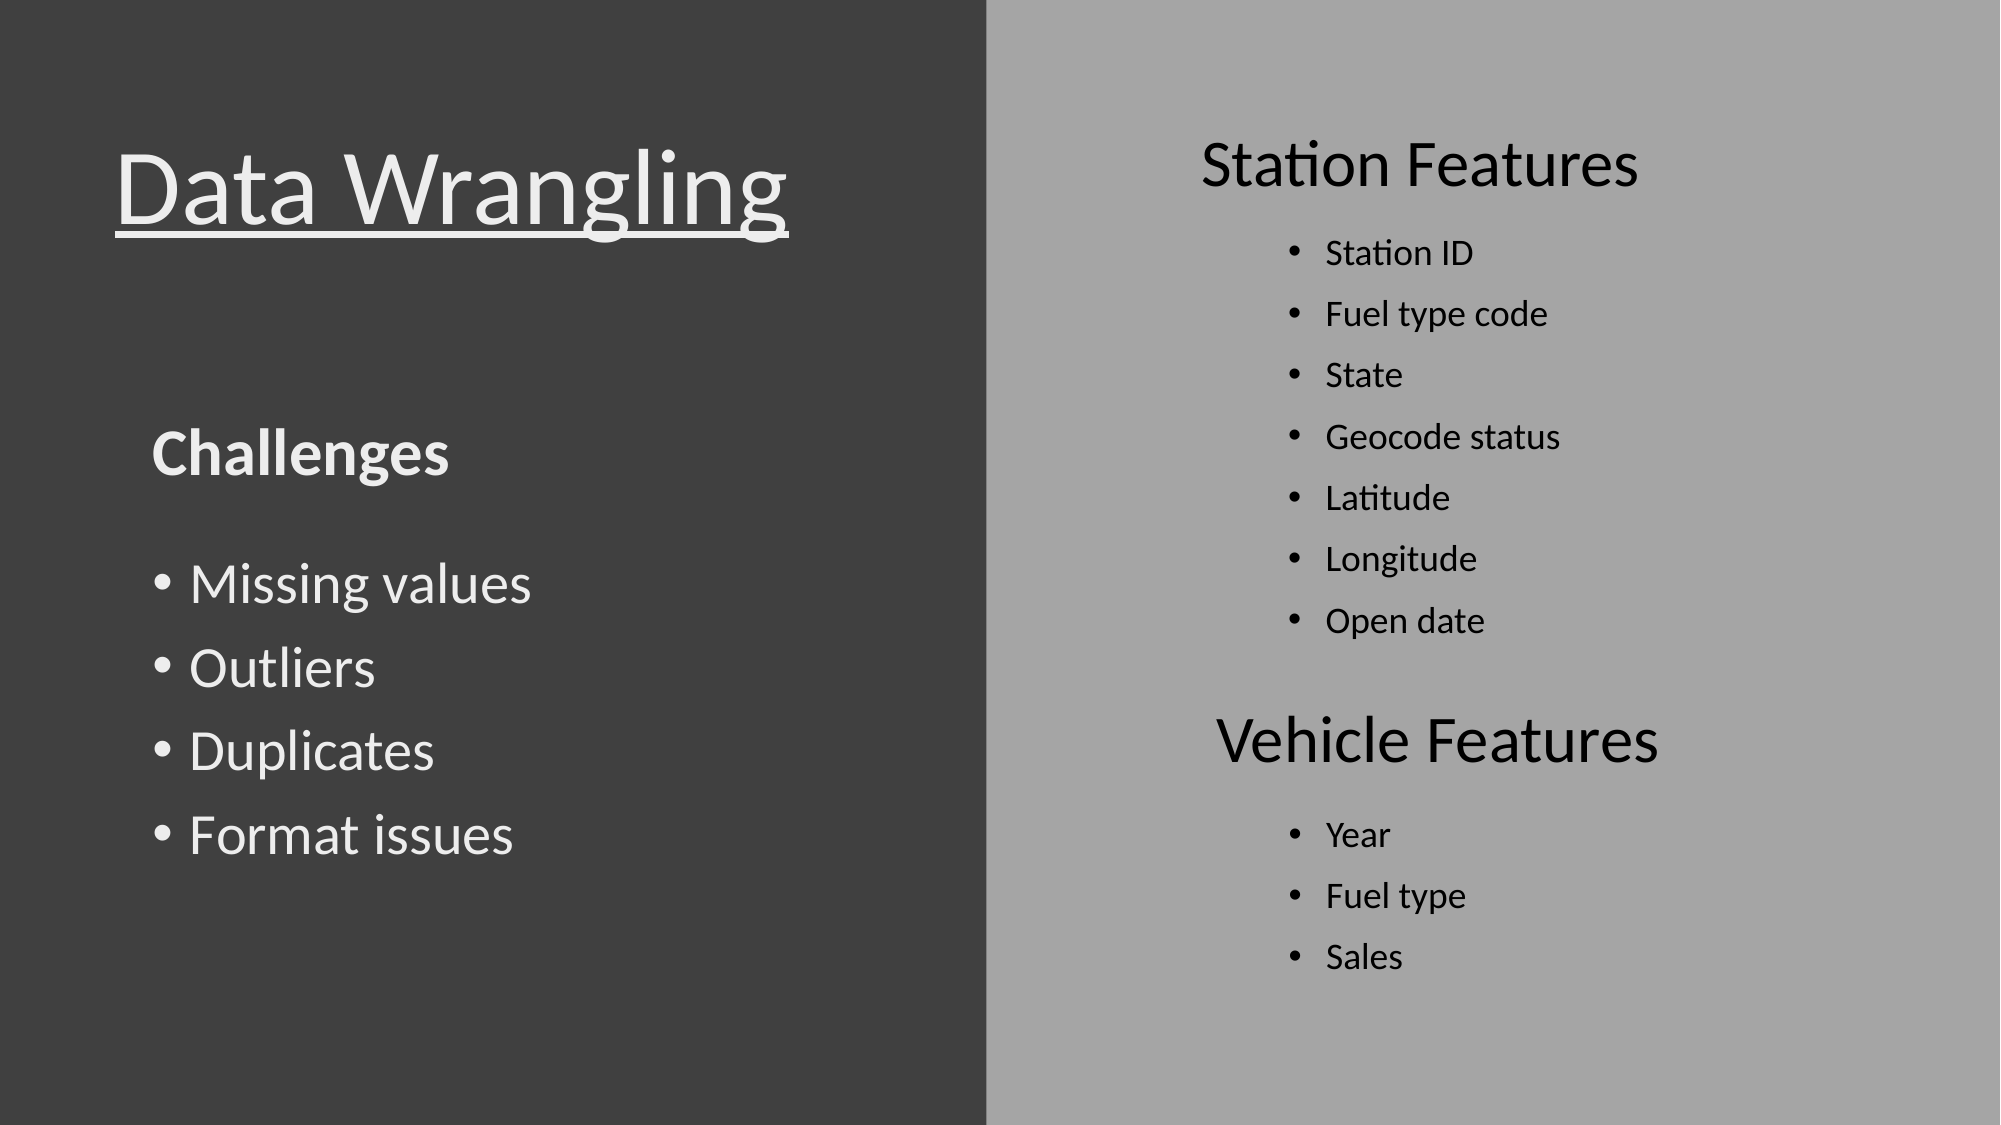

# Data Wrangling
Station Features
Station ID
Fuel type code
State
Geocode status
Latitude
Longitude
Open date
Challenges
Missing values
Outliers
Duplicates
Format issues

Vehicle Features
Year
Fuel type
Sales